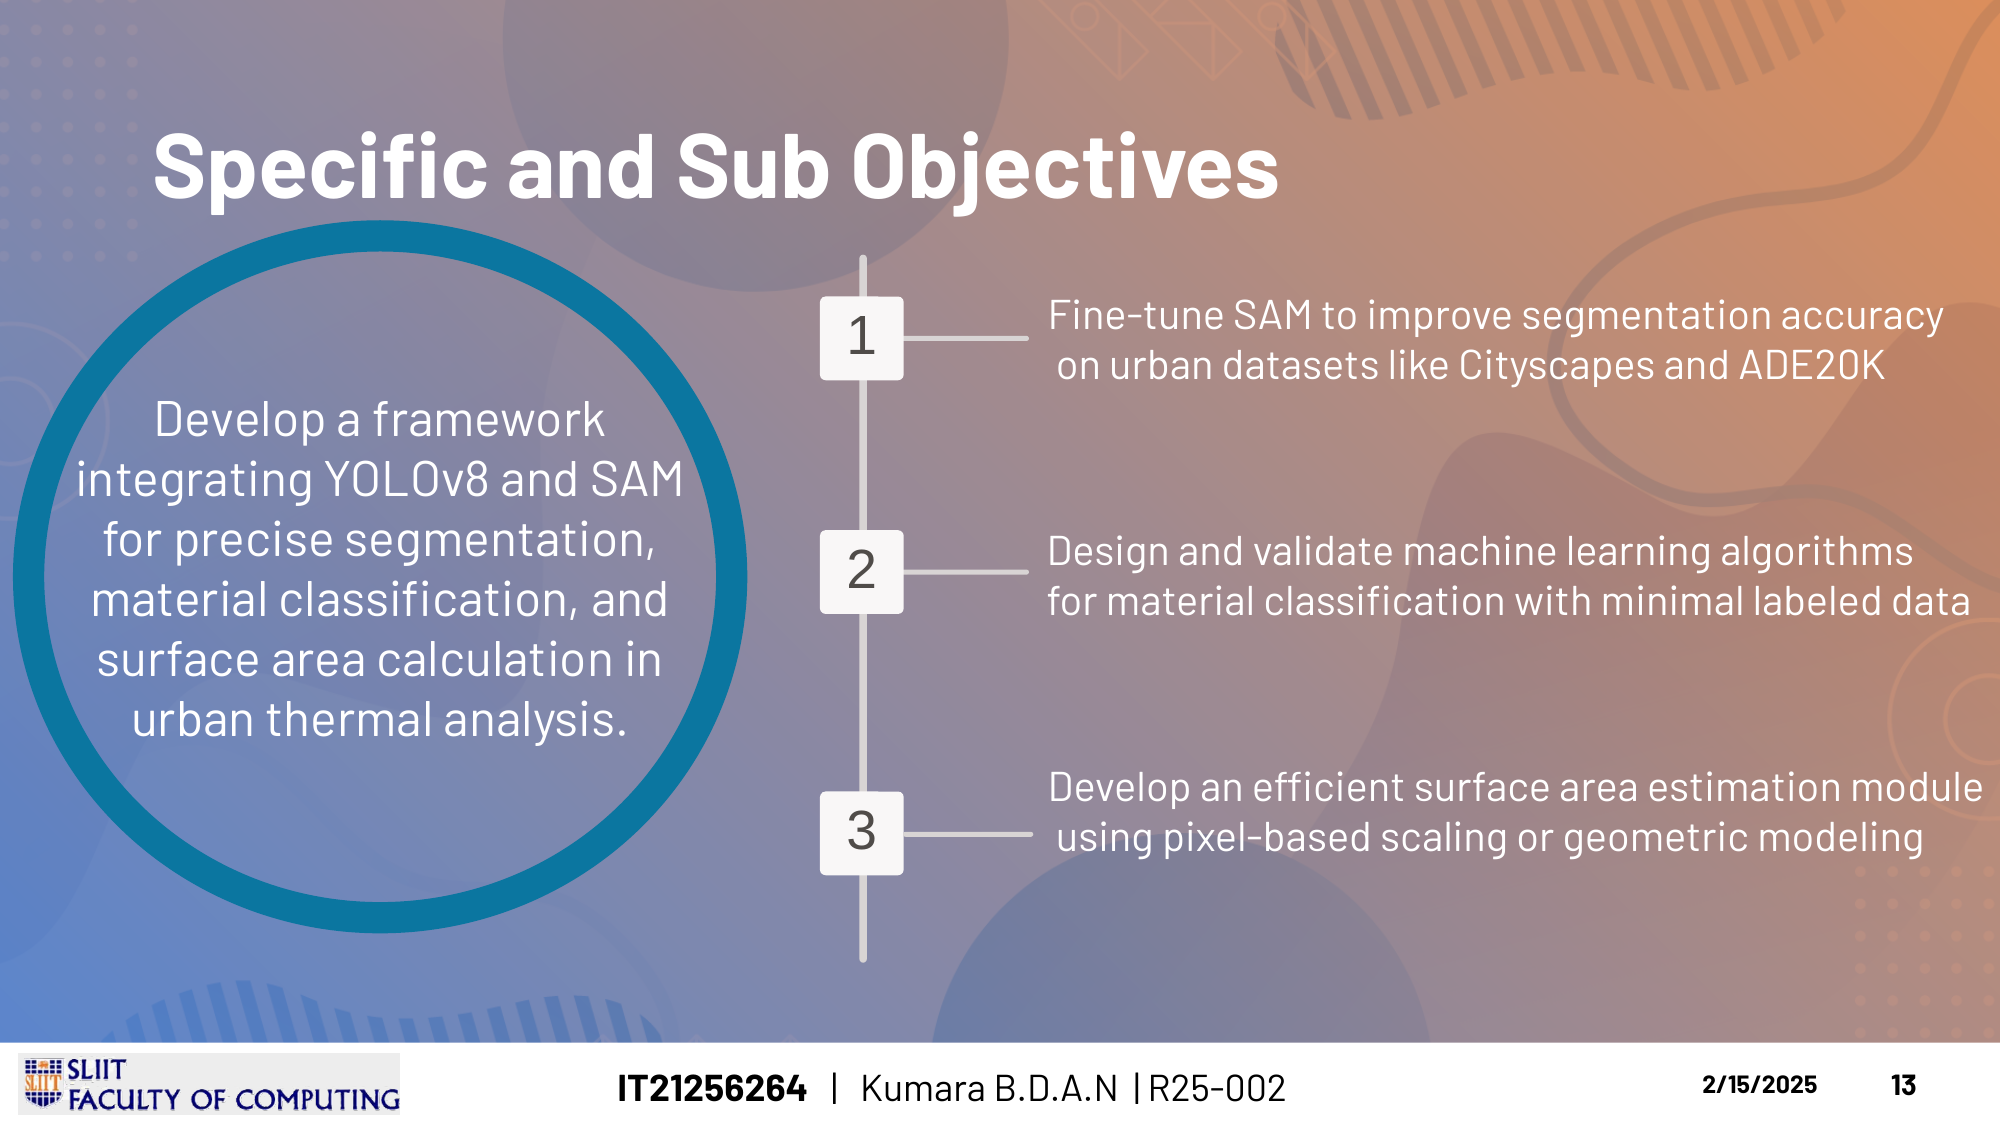

# Specific and Sub Objectives

Fine-tune SAM to improve segmentation accuracy
 on urban datasets like Cityscapes and ADE20K

1

Develop a framework integrating YOLOv8 and SAM for precise segmentation, material classification, and surface area calculation in urban thermal analysis.
Design and validate machine learning algorithms
for material classification with minimal labeled data

2

Develop an efficient surface area estimation module
 using pixel-based scaling or geometric modeling

3

IT21256264   |   Kumara B.D.A.N  | R25-002